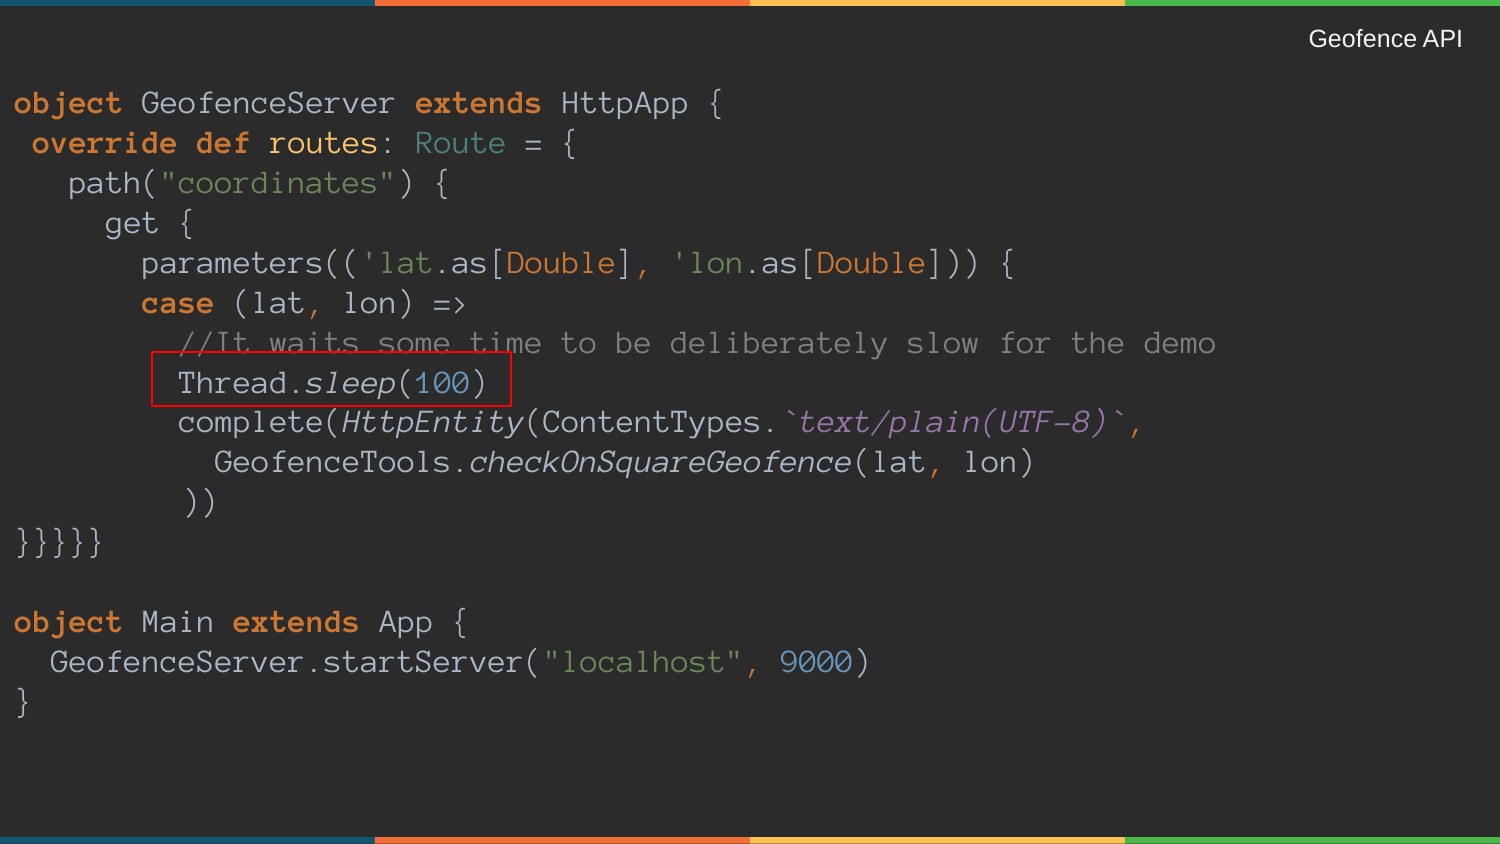

object GeofenceServer extends HttpApp {
 override def routes: Route = {
   path("coordinates") {
     get {
       parameters(('lat.as[Double], 'lon.as[Double])) {
       case (lat, lon) =>
         //It waits some time to be deliberately slow for the demo
         Thread.sleep(100)
         complete(HttpEntity(ContentTypes.`text/plain(UTF-8)`,
           GeofenceTools.checkOnSquareGeofence(lat, lon)
 ))
}}}}}

object Main extends App {
  GeofenceServer.startServer("localhost", 9000)
}

Geofence API